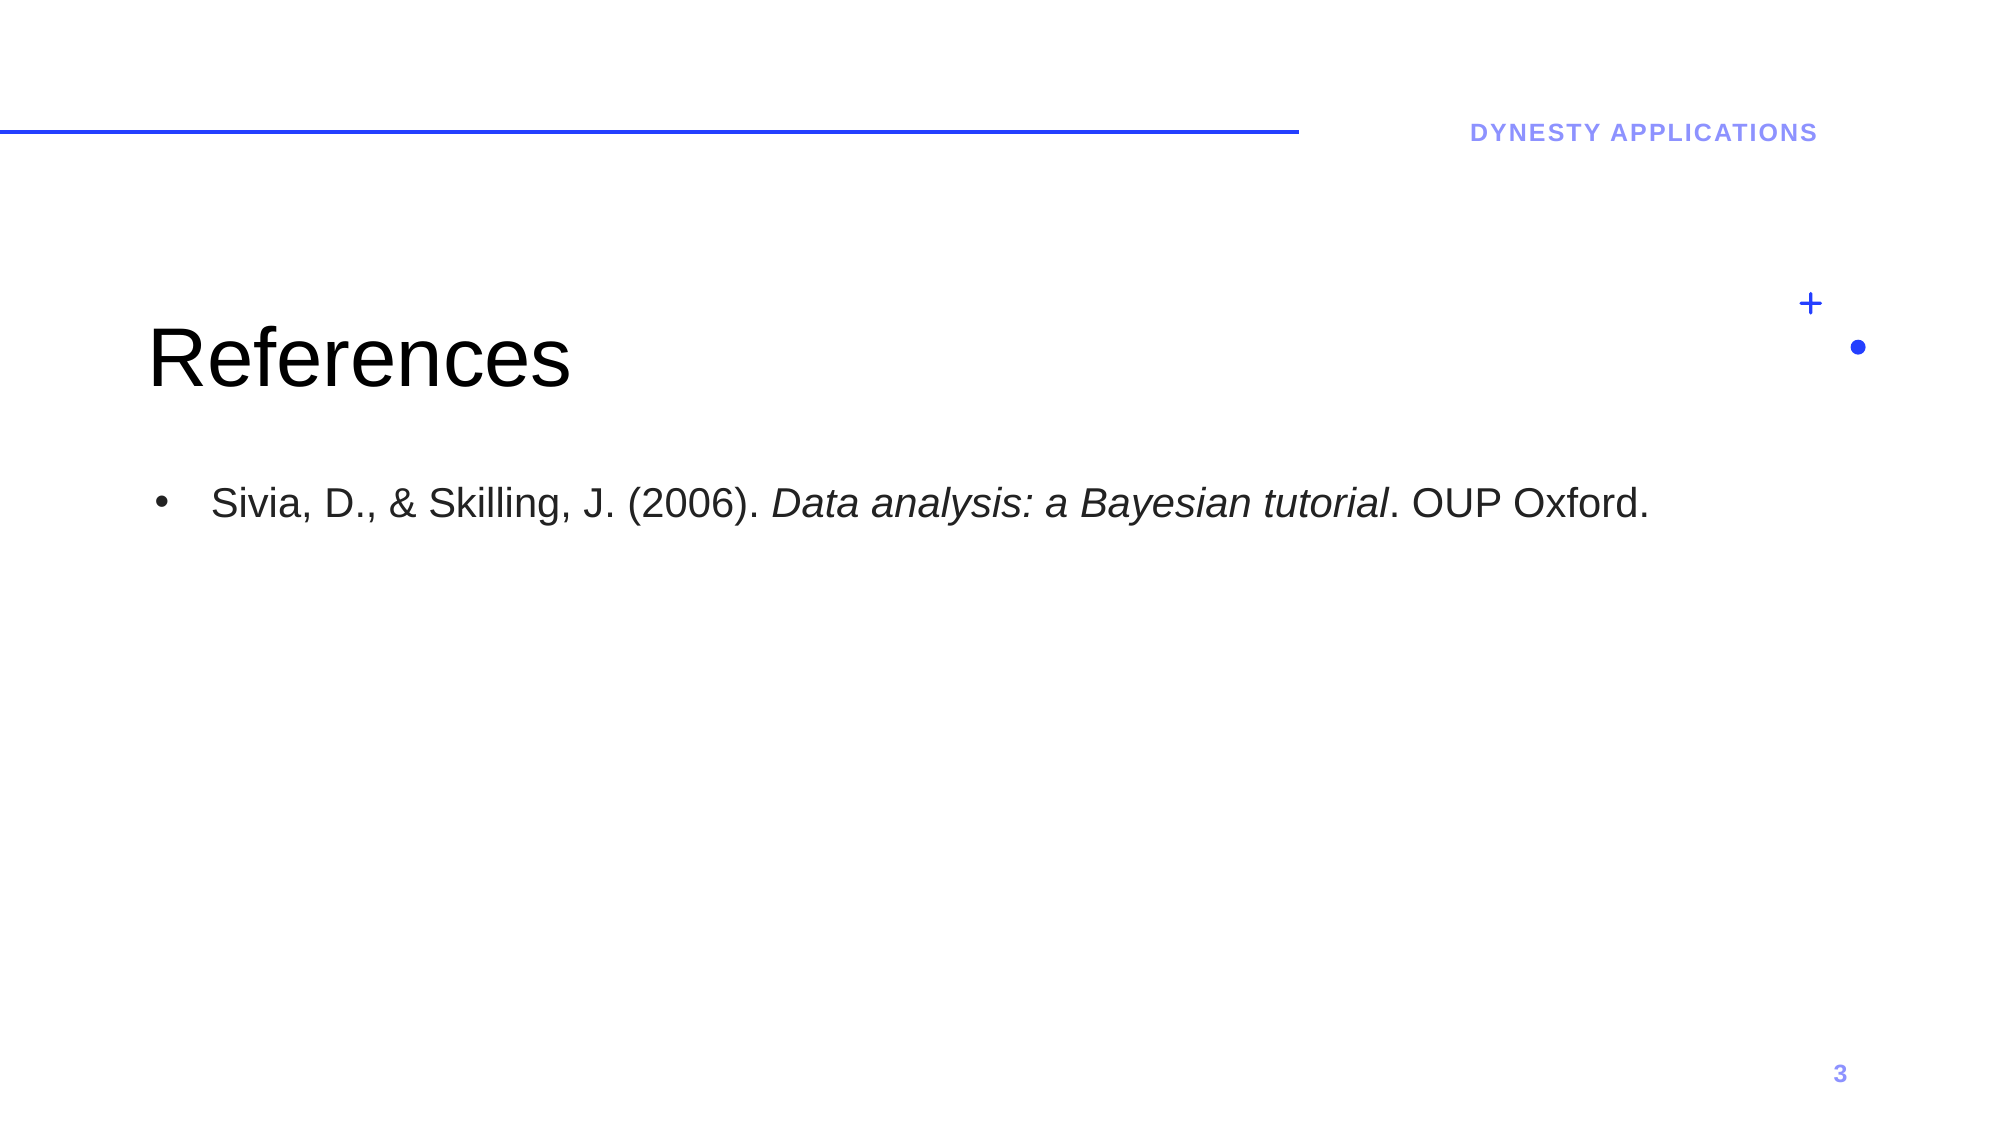

Dynesty Applications
# References
Sivia, D., & Skilling, J. (2006). Data analysis: a Bayesian tutorial. OUP Oxford.

3